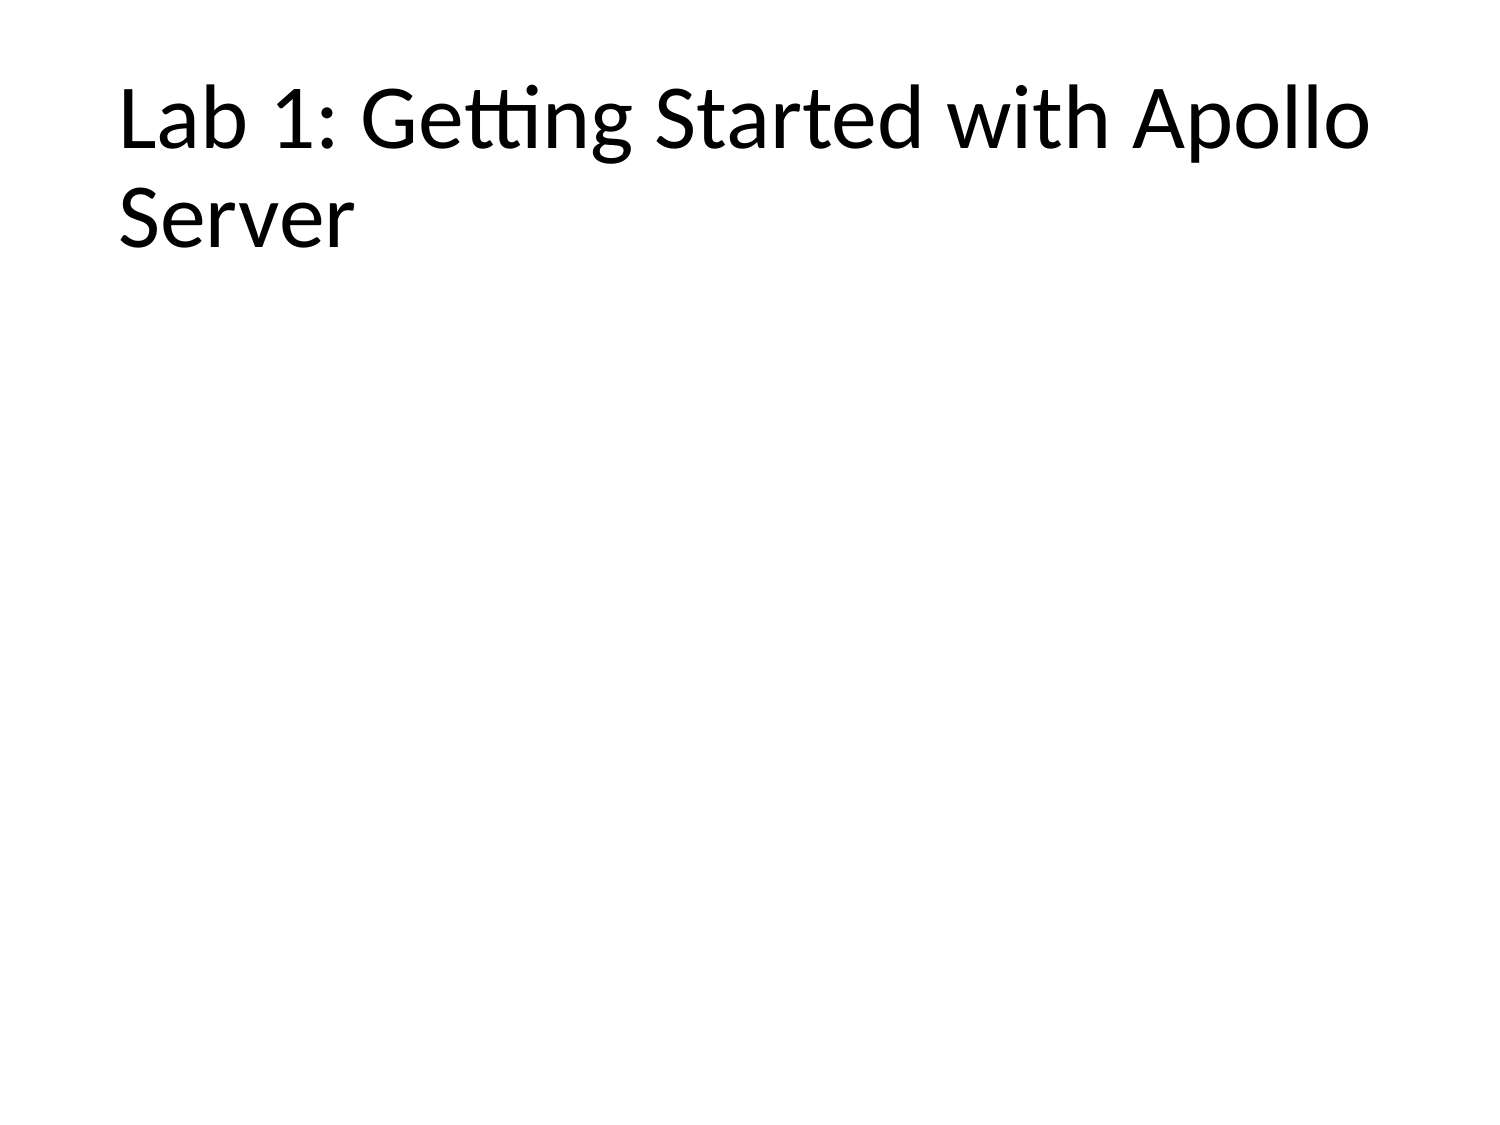

# Lab 1: Getting Started with Apollo Server